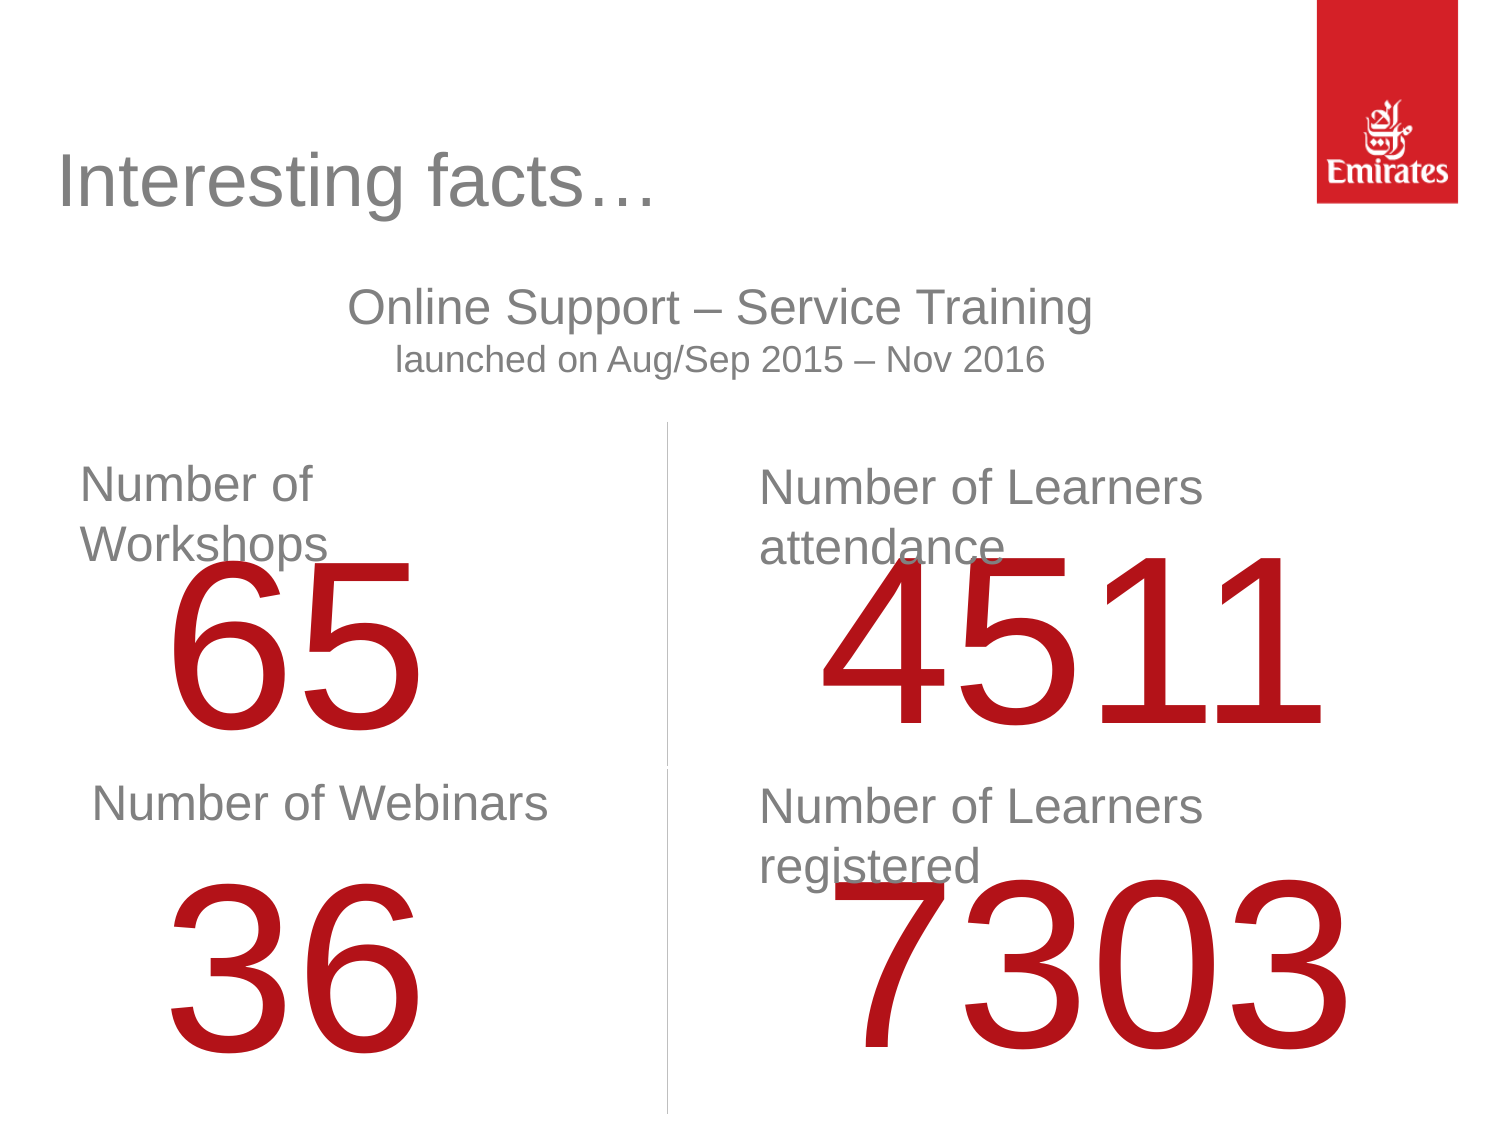

# Interesting facts…
Online Support – Service Training
launched on Aug/Sep 2015 – Nov 2016
Number of Workshops
Number of Learners attendance
4511
65
Number of Webinars
Number of Learners registered
7303
36